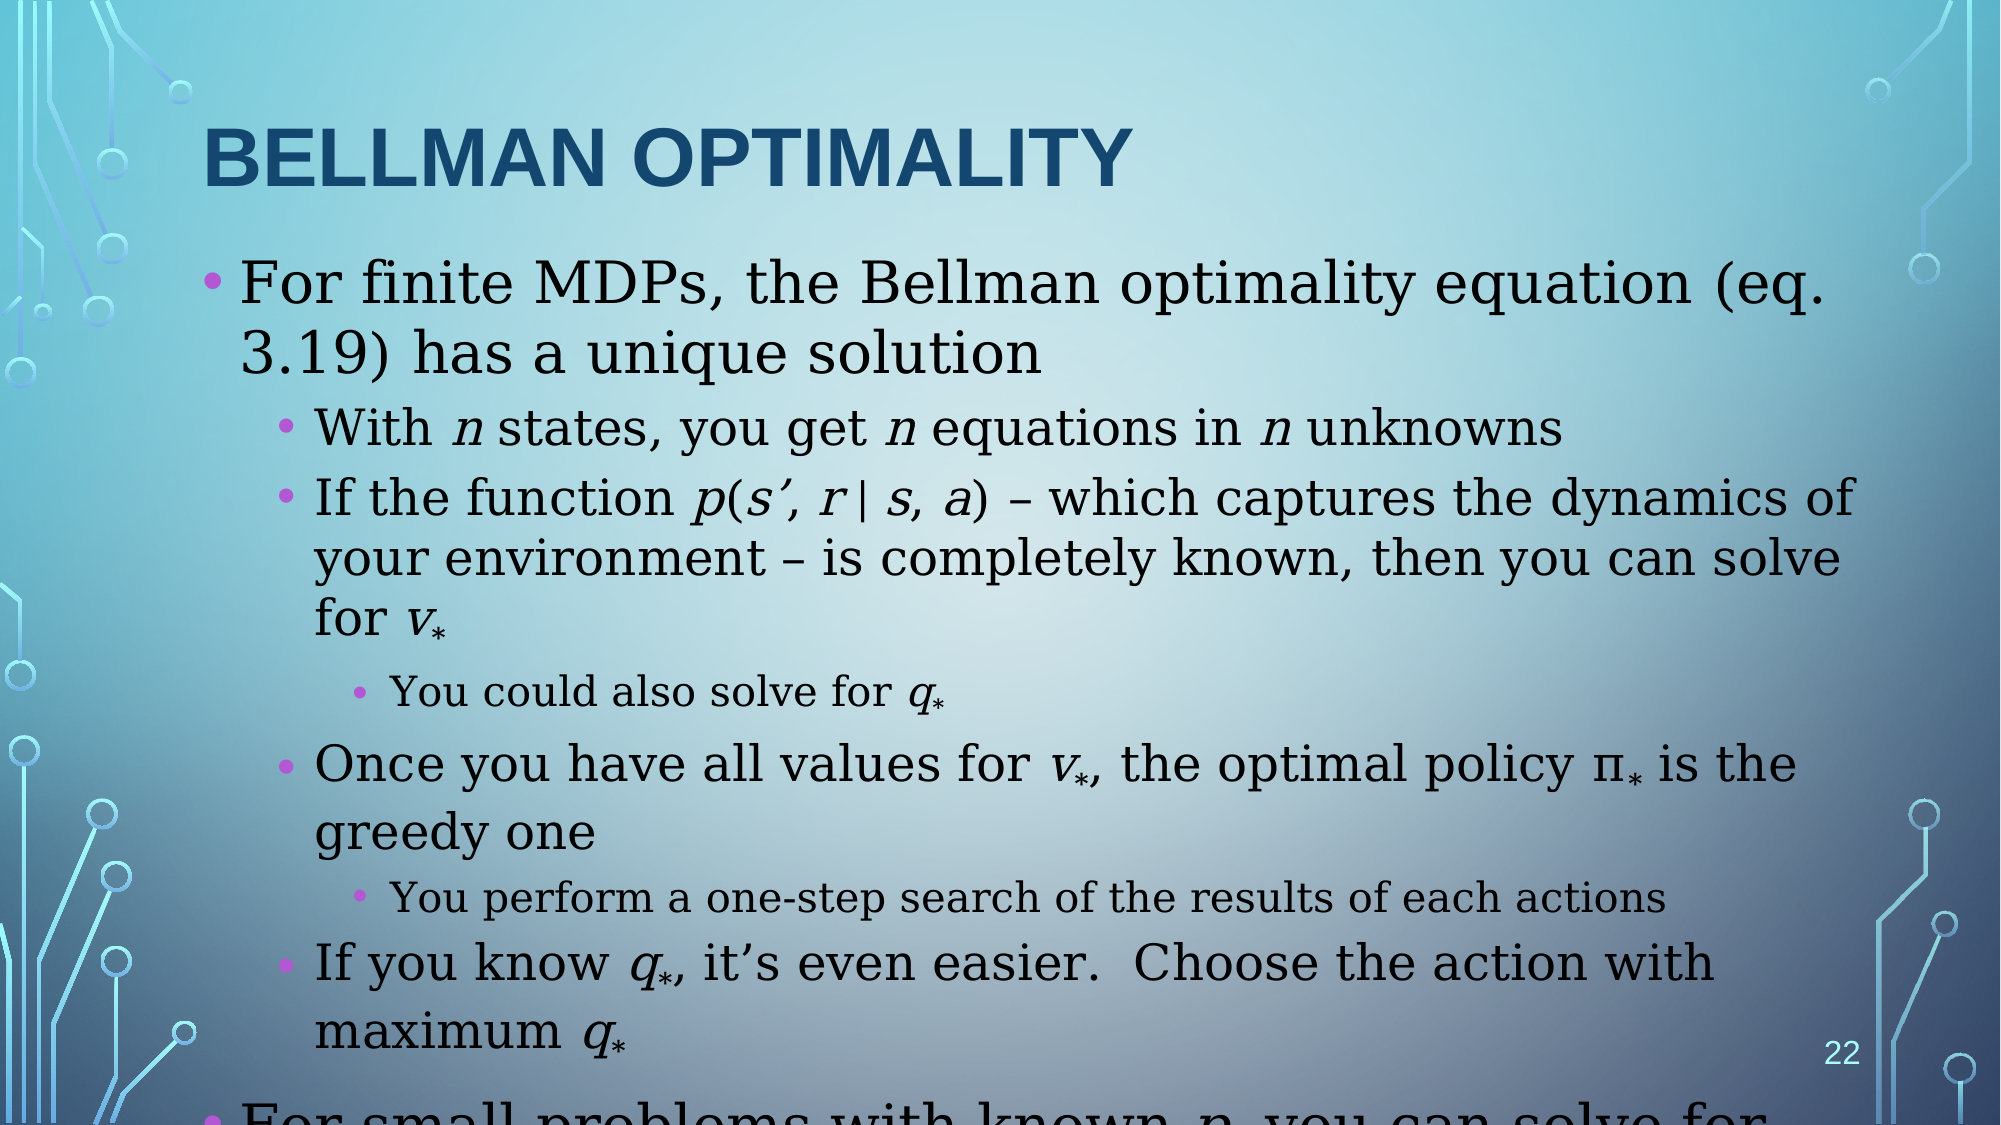

# Bellman Optimality
For finite MDPs, the Bellman optimality equation (eq. 3.19) has a unique solution
With n states, you get n equations in n unknowns
If the function p(s’, r | s, a) – which captures the dynamics of your environment – is completely known, then you can solve for v*
You could also solve for q*
Once you have all values for v*, the optimal policy π* is the greedy one
You perform a one-step search of the results of each actions
If you know q*, it’s even easier.  Choose the action with maximum q*
For small problems with known p, you can solve for the optimal policy through a brute force, exhaustive search
22